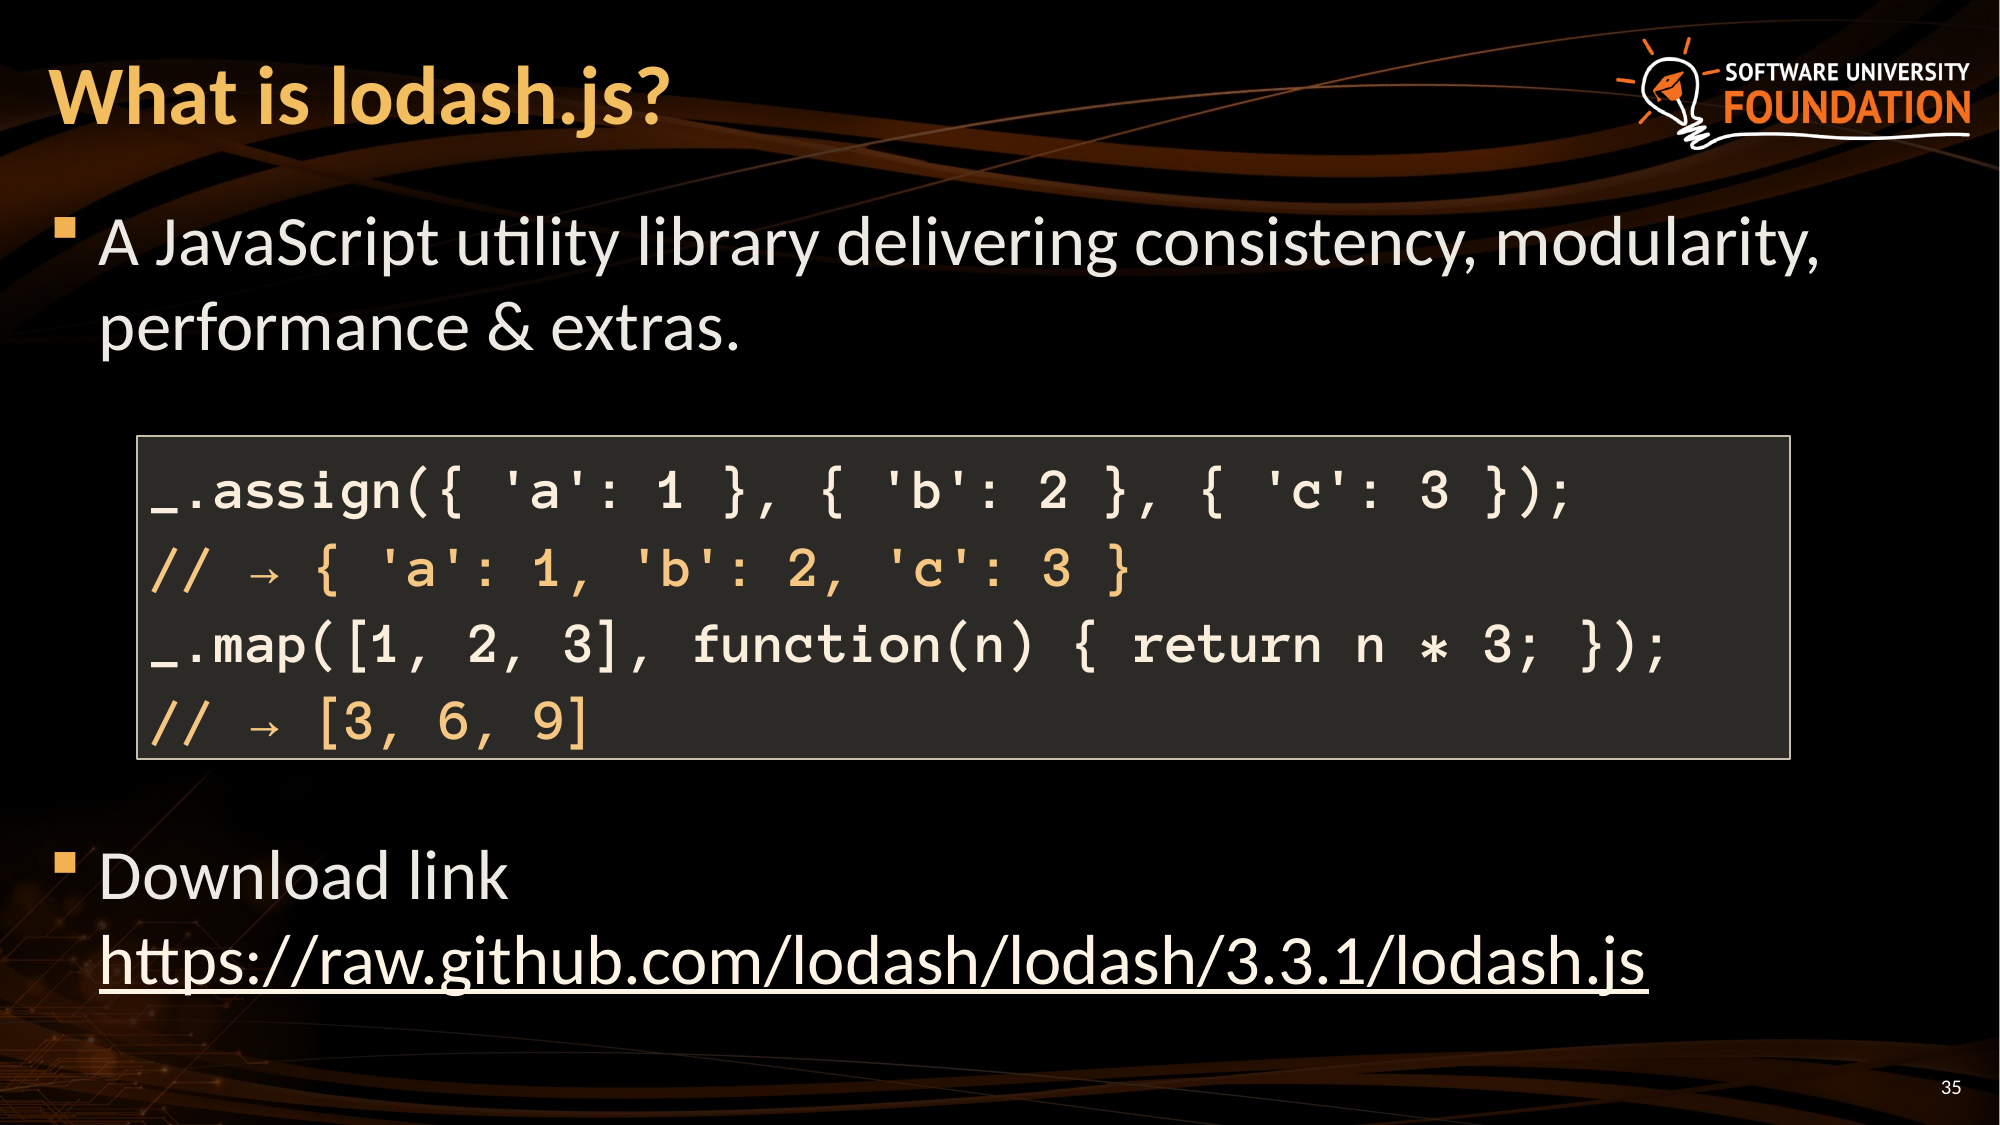

# What is lodash.js?
A JavaScript utility library delivering consistency, modularity, performance & extras.

Download link https://raw.github.com/lodash/lodash/3.3.1/lodash.js
_.assign({ 'a': 1 }, { 'b': 2 }, { 'c': 3 });
// → { 'a': 1, 'b': 2, 'c': 3 }
_.map([1, 2, 3], function(n) { return n * 3; });
// → [3, 6, 9]
35